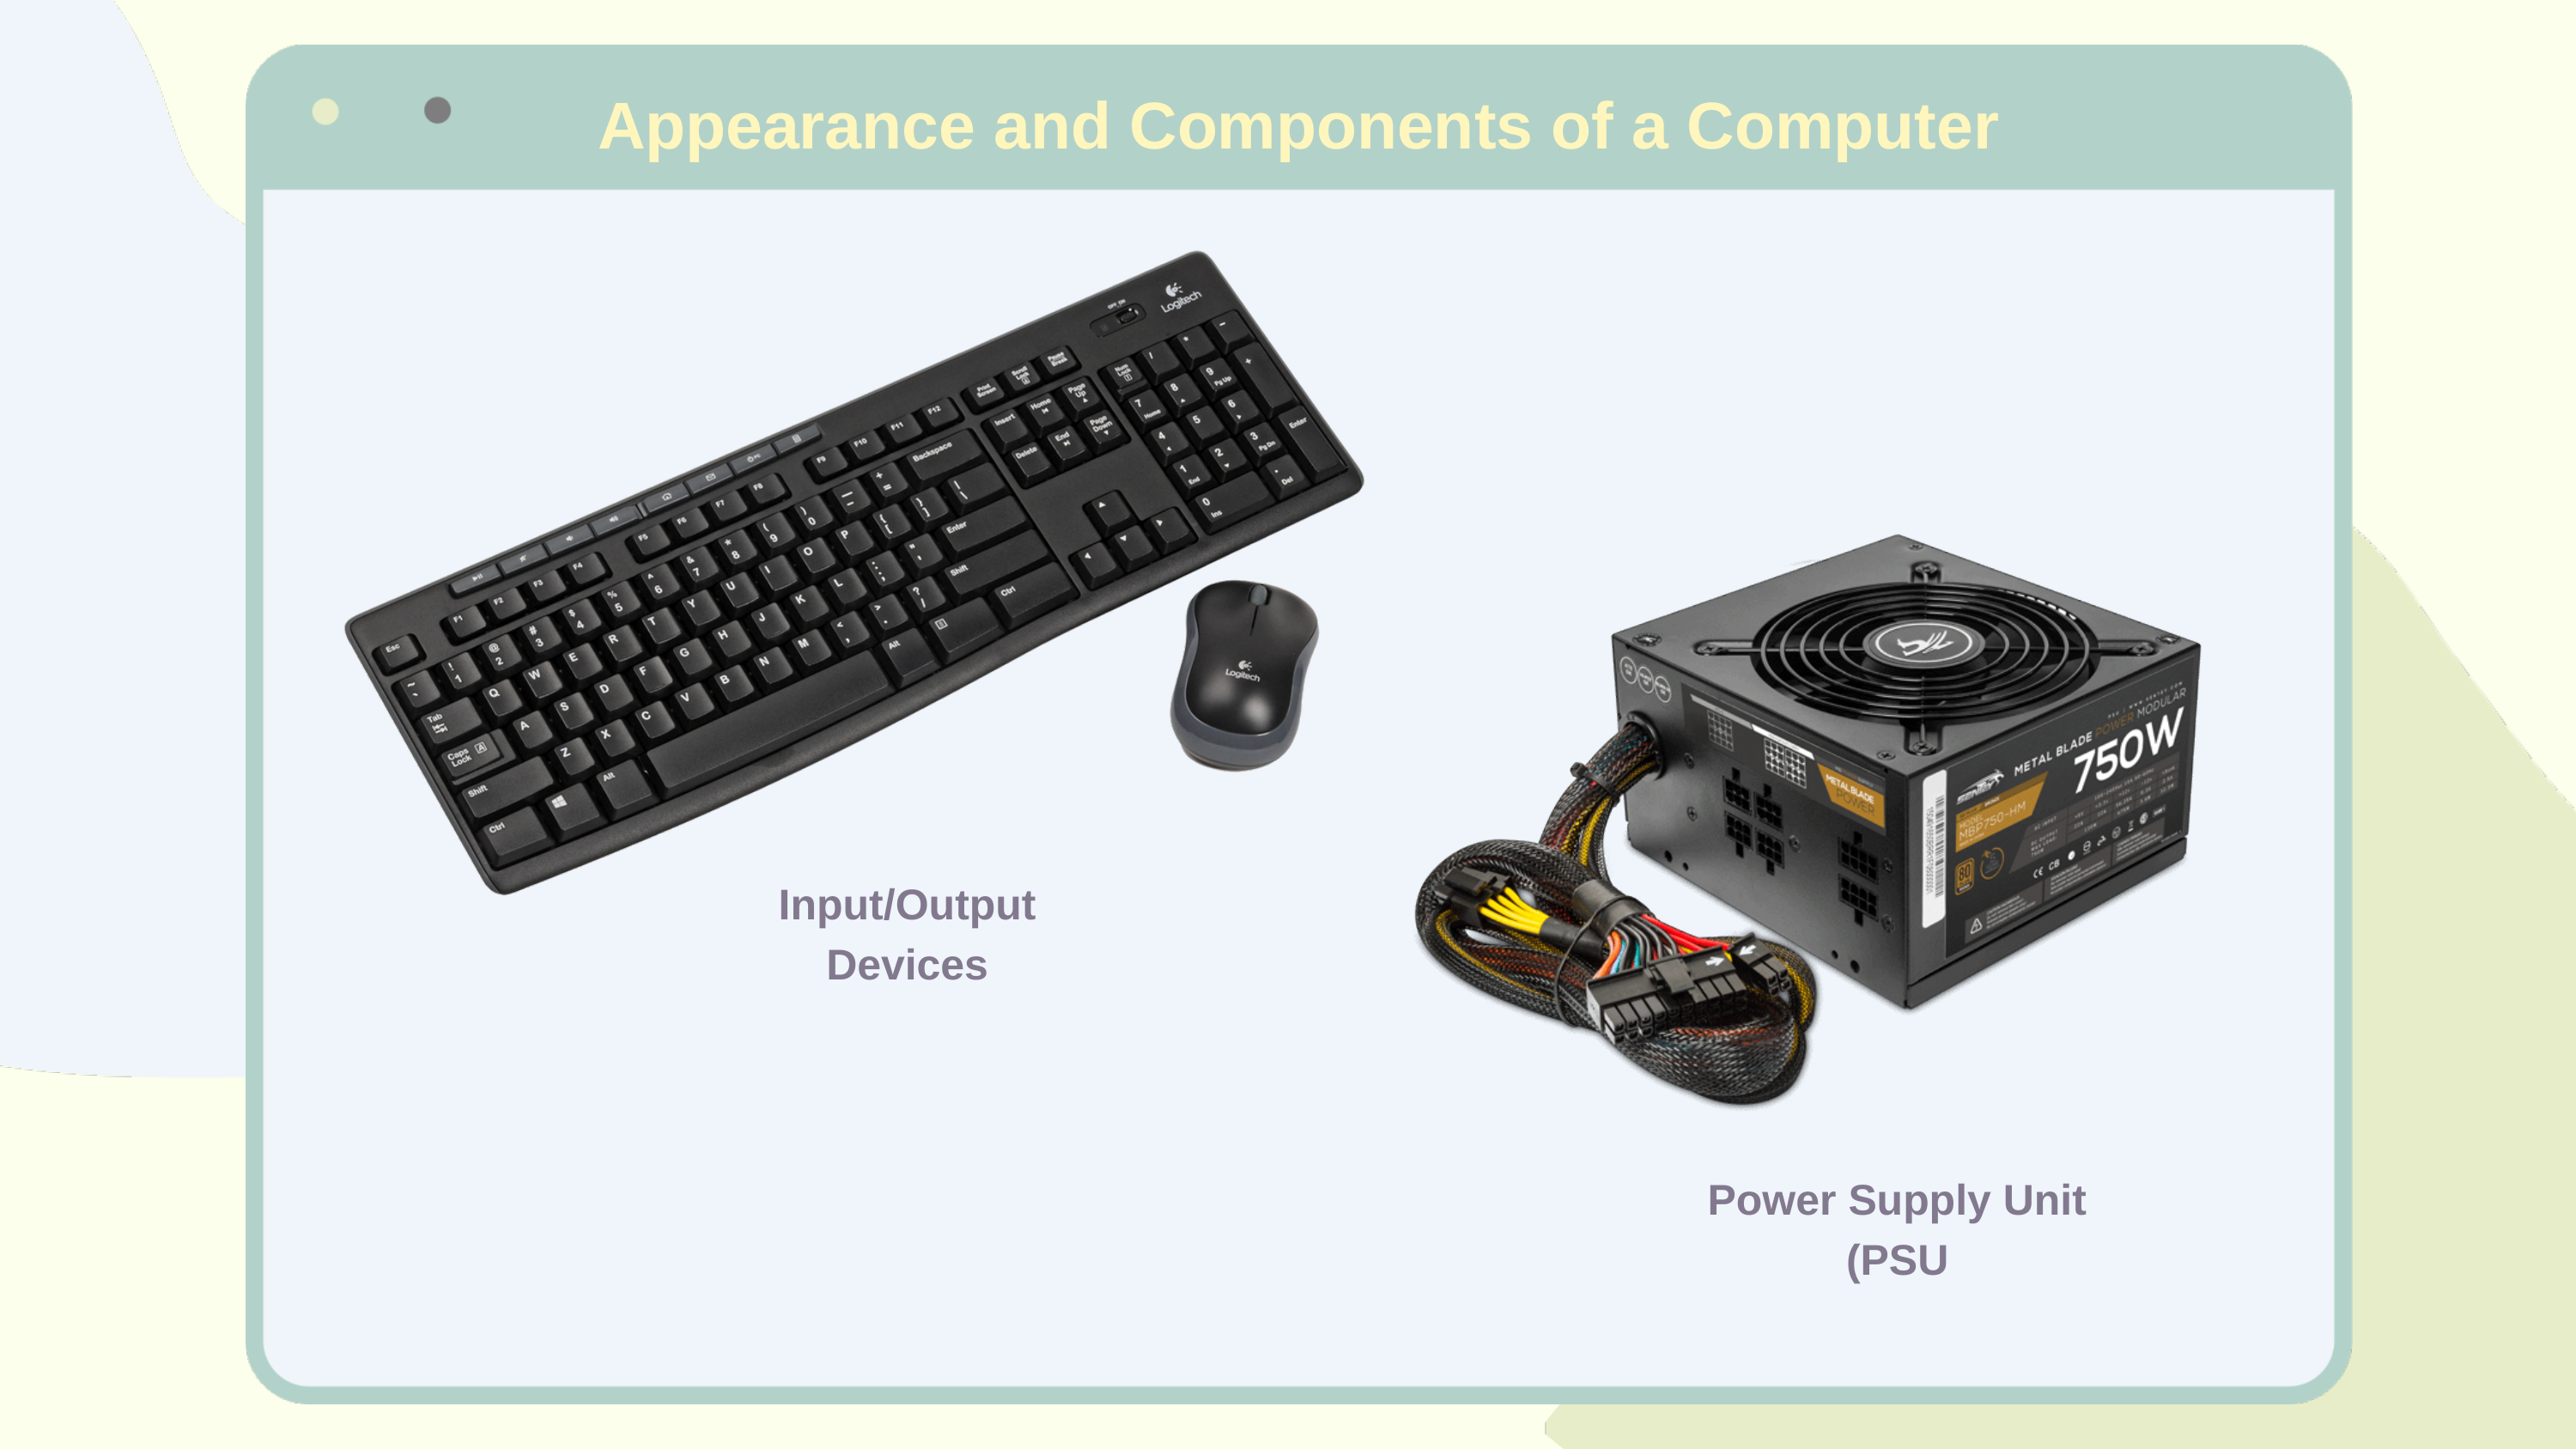

Appearance and Components of a Computer

Input/Output Devices
Power Supply Unit (PSU